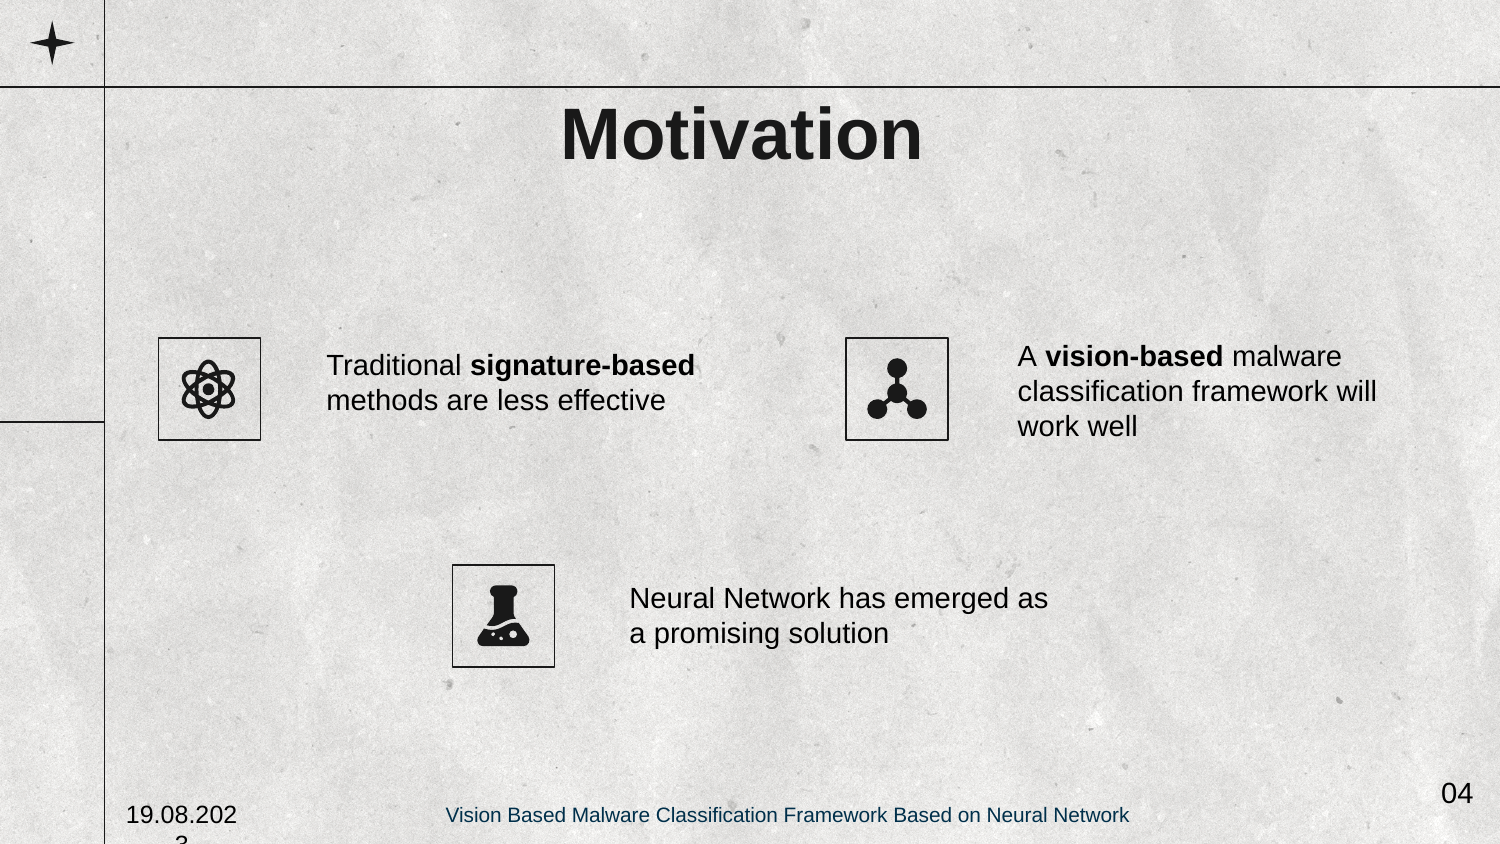

Motivation
A vision-based malware classification framework will work well
# Traditional signature-based methods are less effective

Neural Network has emerged as a promising solution

04
Vision Based Malware Classification Framework Based on Neural Network

19.08.2023